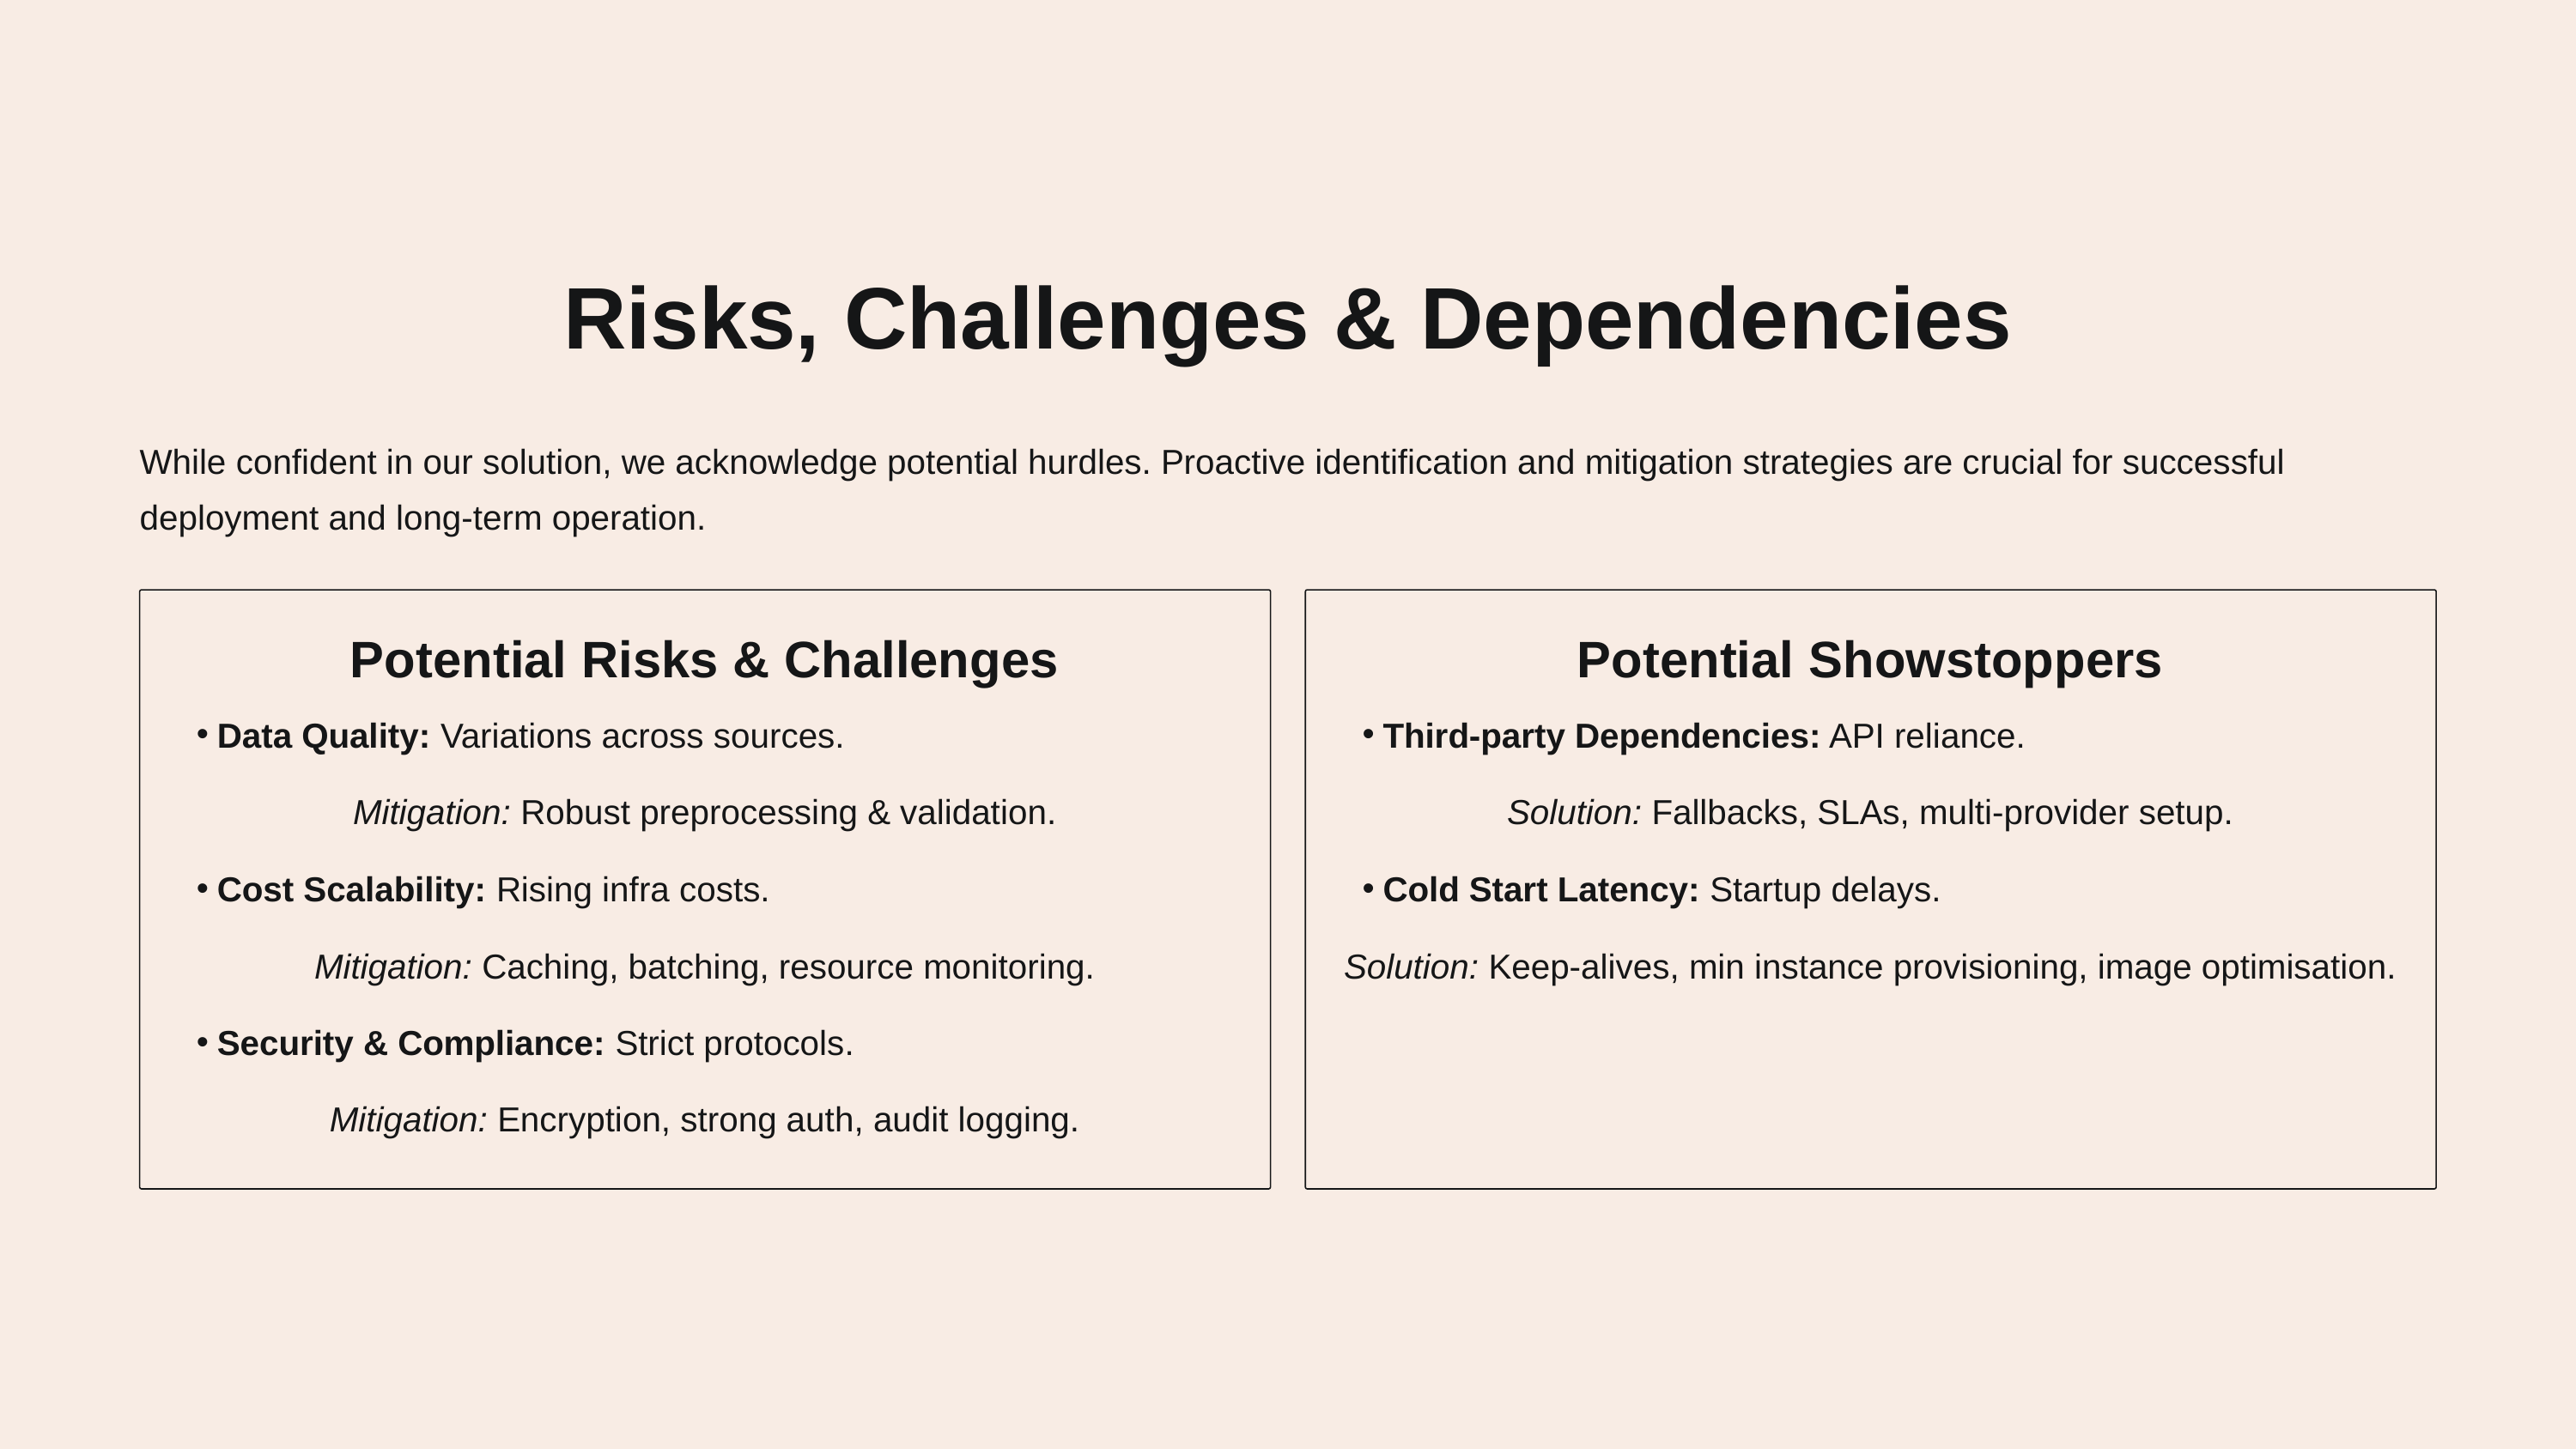

Risks, Challenges & Dependencies
While confident in our solution, we acknowledge potential hurdles. Proactive identification and mitigation strategies are crucial for successful deployment and long-term operation.

Potential Risks & Challenges
Potential Showstoppers
Data Quality: Variations across sources.
Third-party Dependencies: API reliance.
Mitigation: Robust preprocessing & validation.
Solution: Fallbacks, SLAs, multi-provider setup.
Cost Scalability: Rising infra costs.
Cold Start Latency: Startup delays.
Mitigation: Caching, batching, resource monitoring.
Solution: Keep-alives, min instance provisioning, image optimisation.
Security & Compliance: Strict protocols.
Mitigation: Encryption, strong auth, audit logging.